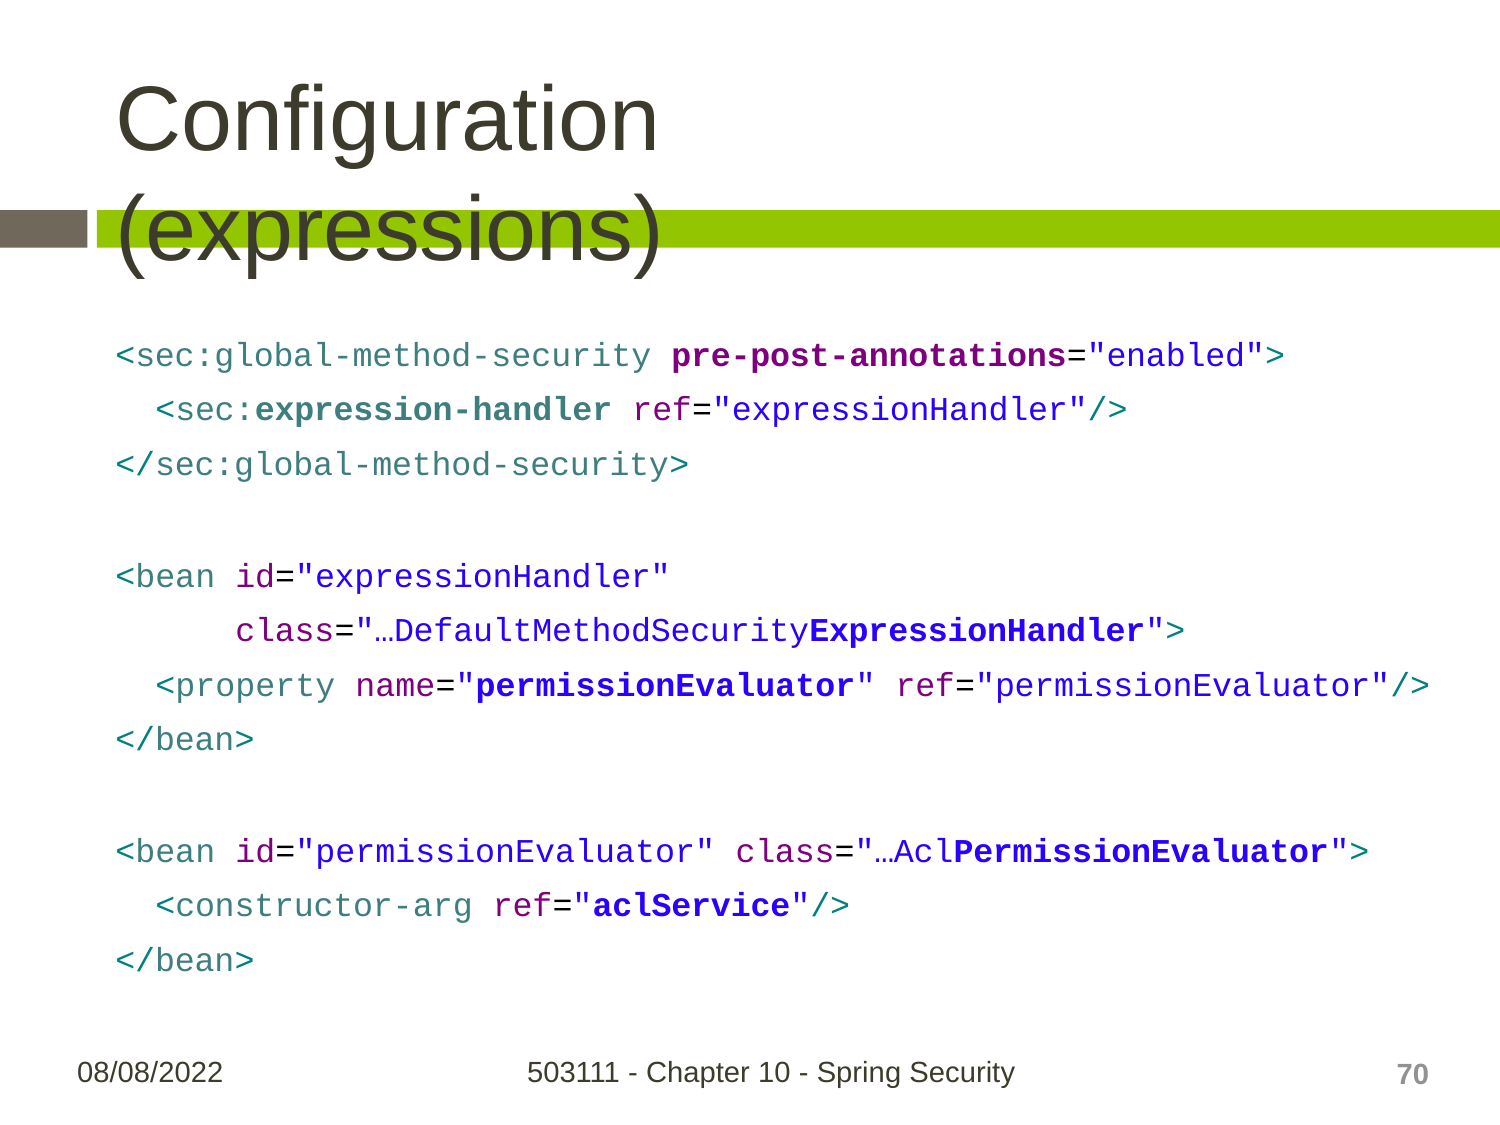

# Configuration (expressions)
<sec:global-method-security pre-post-annotations="enabled">
<sec:expression-handler ref="expressionHandler"/>
</sec:global-method-security>

<bean id="expressionHandler"
class="…DefaultMethodSecurityExpressionHandler">
<property name="permissionEvaluator" ref="permissionEvaluator"/>
</bean>

<bean id="permissionEvaluator" class="…AclPermissionEvaluator">
<constructor-arg ref="aclService"/>
</bean>
70
08/08/2022
503111 - Chapter 10 - Spring Security